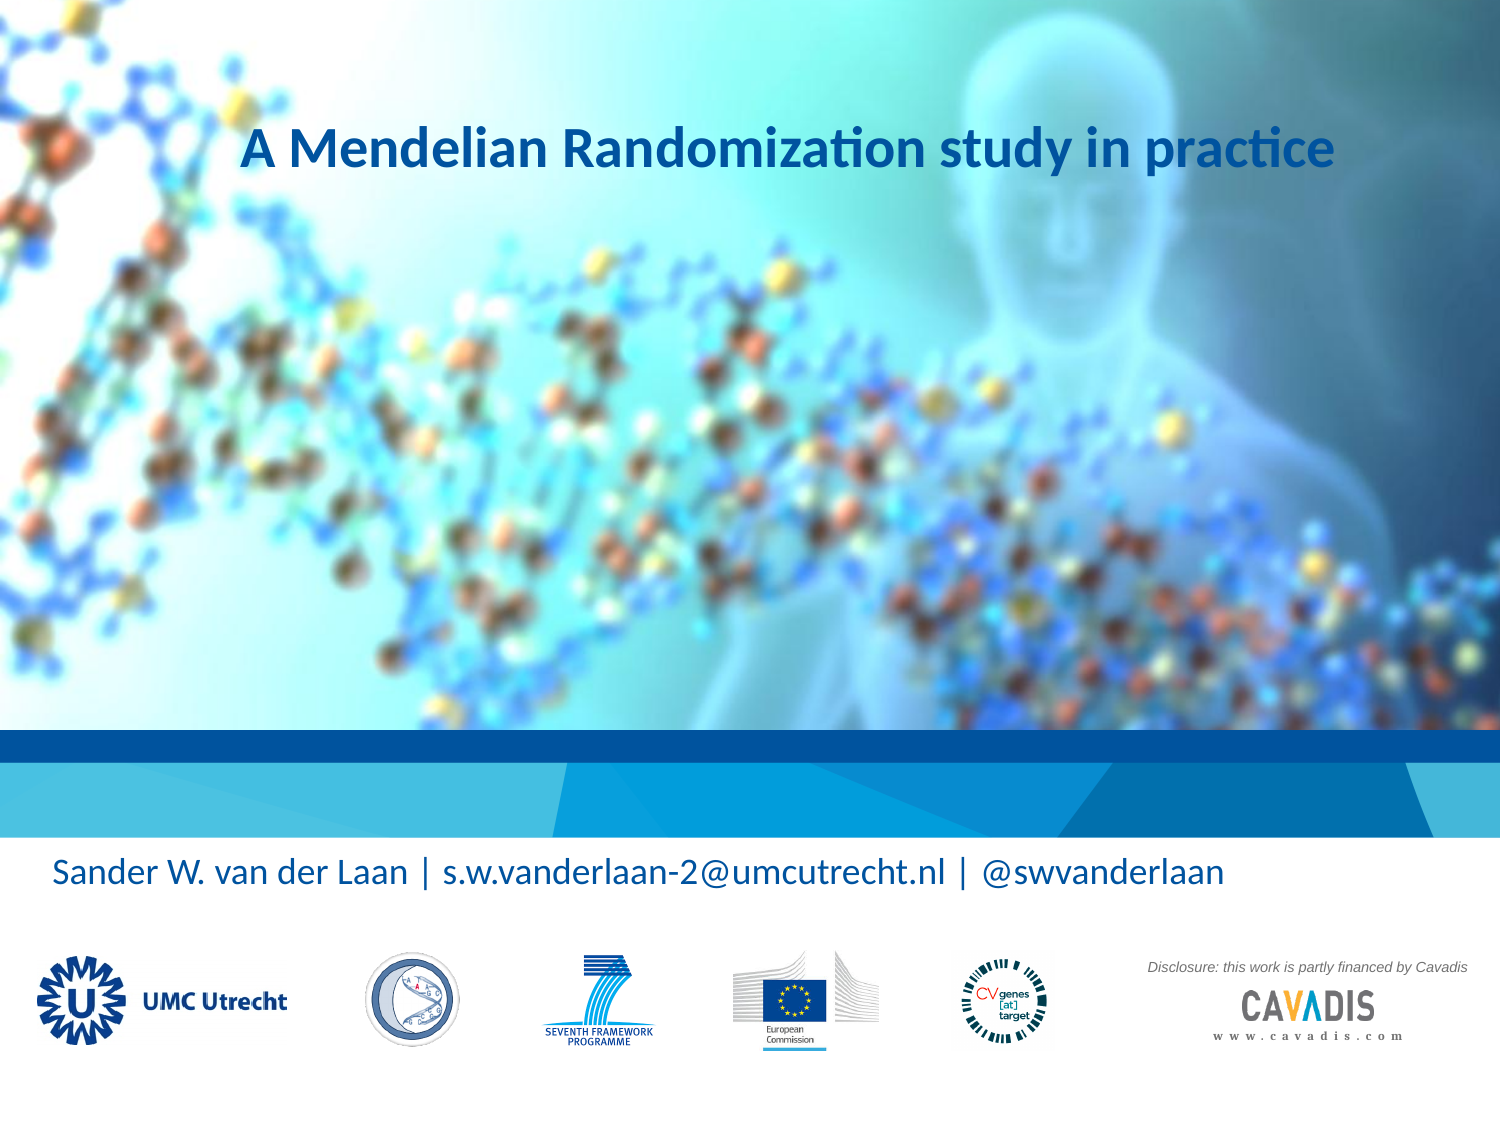

# A Mendelian Randomization study in practice